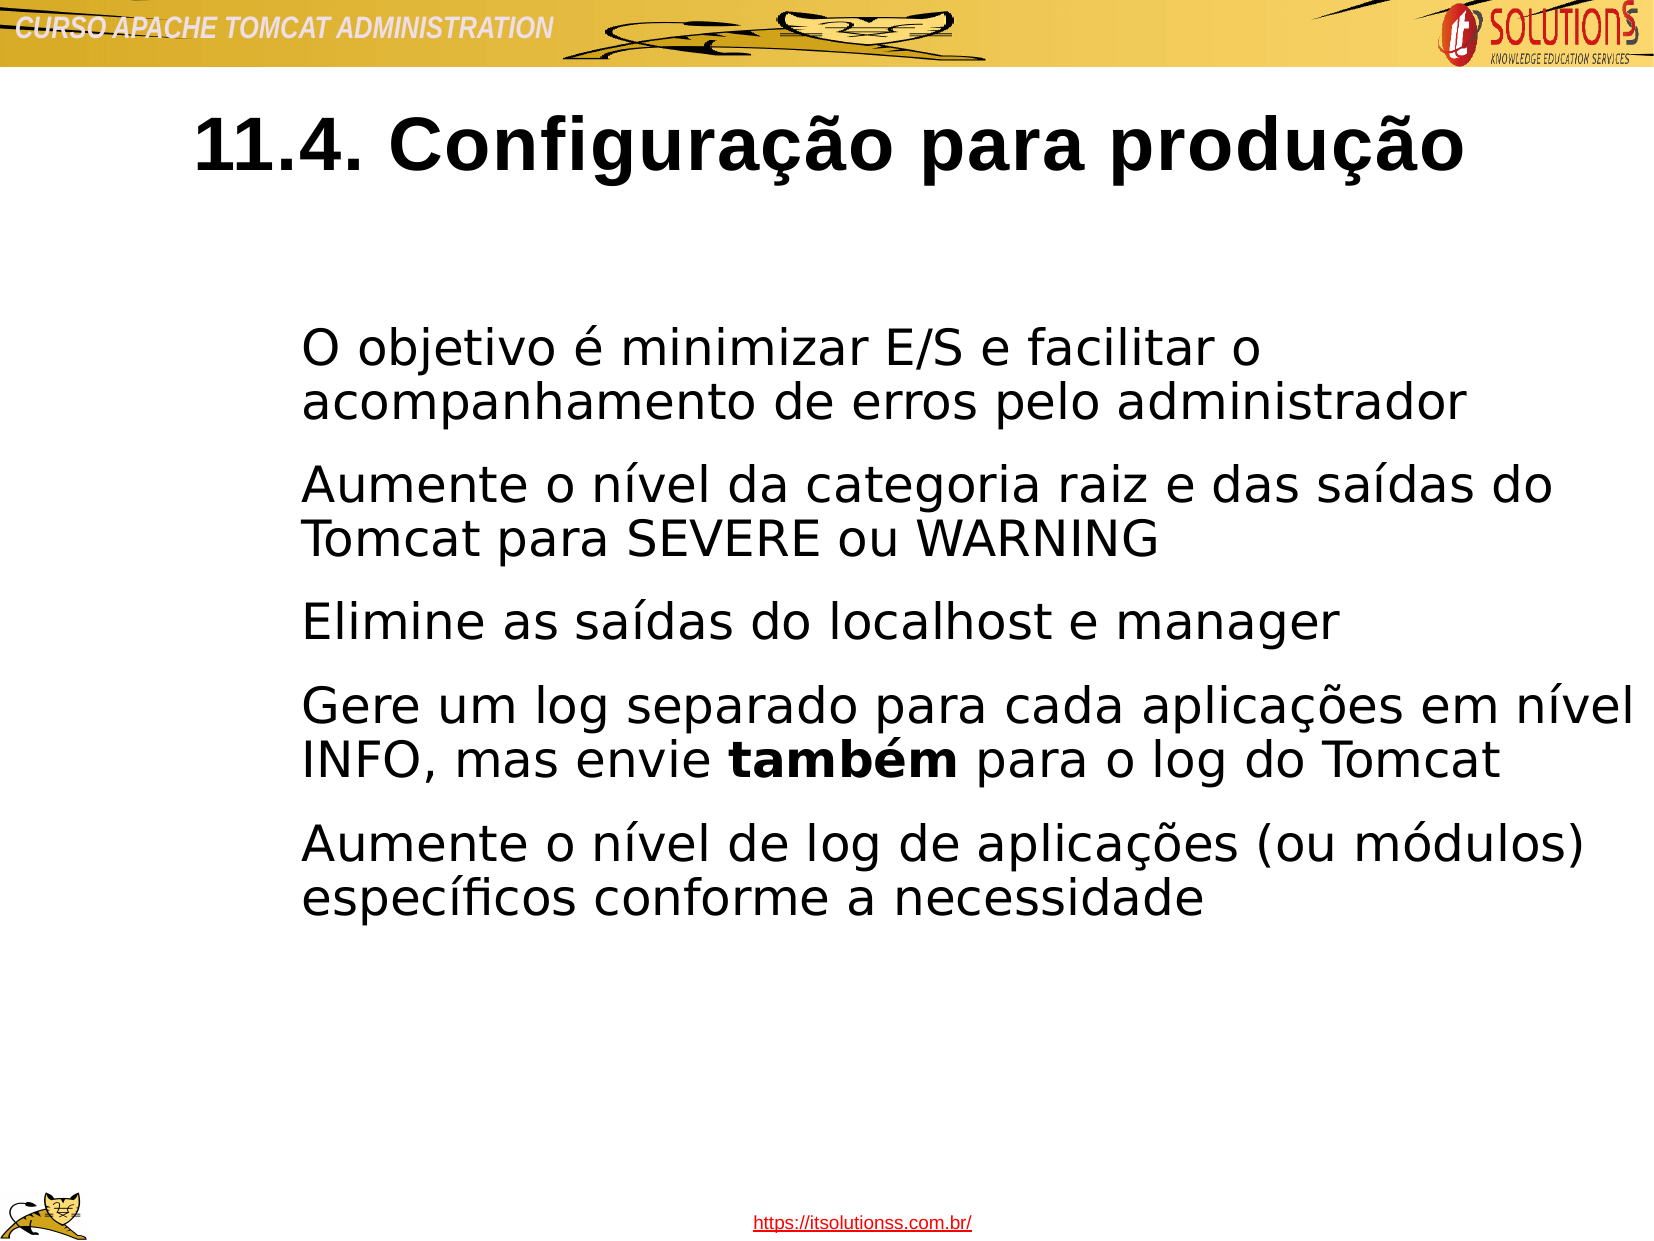

11.4. Configuração para produção
O objetivo é minimizar E/S e facilitar o acompanhamento de erros pelo administrador
Aumente o nível da categoria raiz e das saídas do Tomcat para SEVERE ou WARNING
Elimine as saídas do localhost e manager
Gere um log separado para cada aplicações em nível INFO, mas envie também para o log do Tomcat
Aumente o nível de log de aplicações (ou módulos) específicos conforme a necessidade